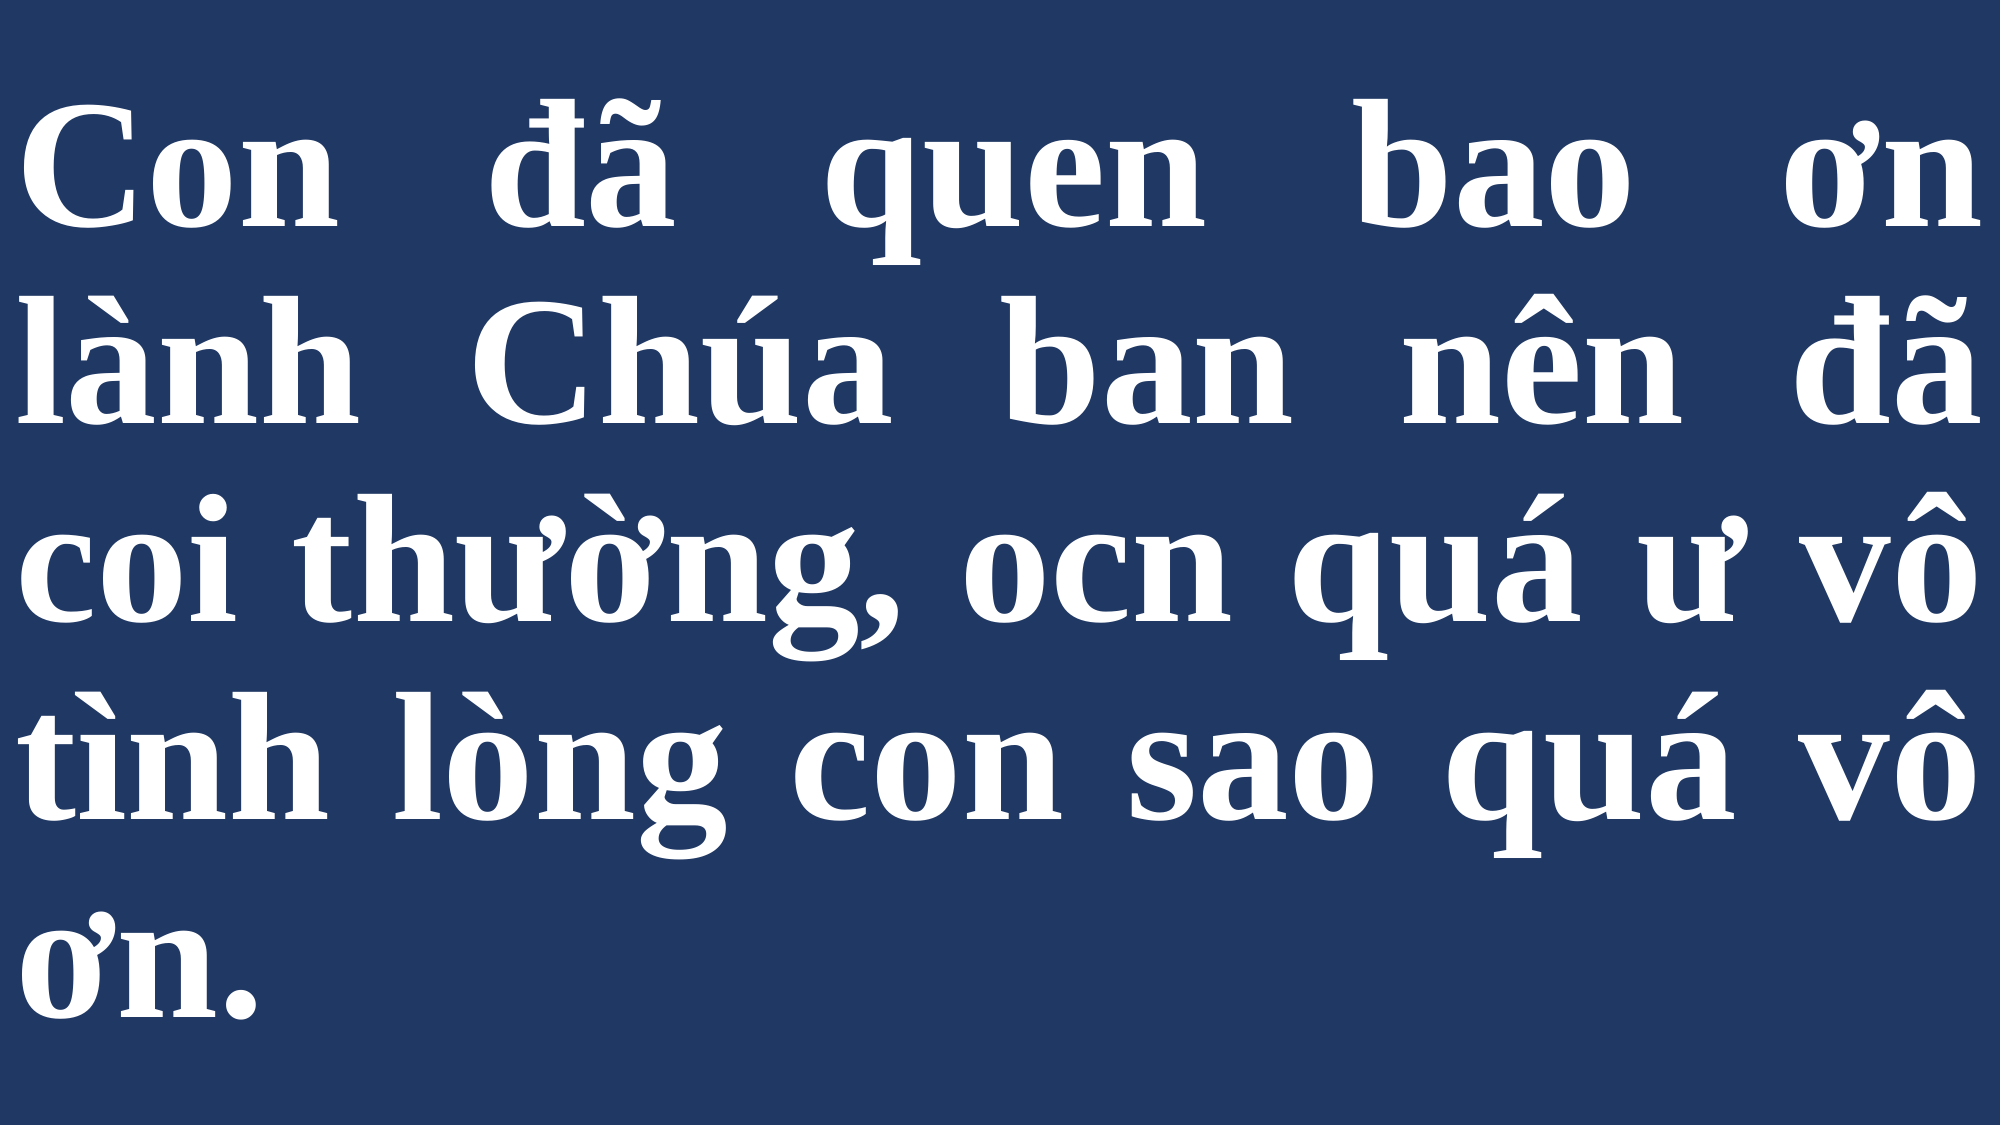

# Con đã quen bao ơn lành Chúa ban nên đã coi thường, ocn quá ư vô tình lòng con sao quá vô ơn.